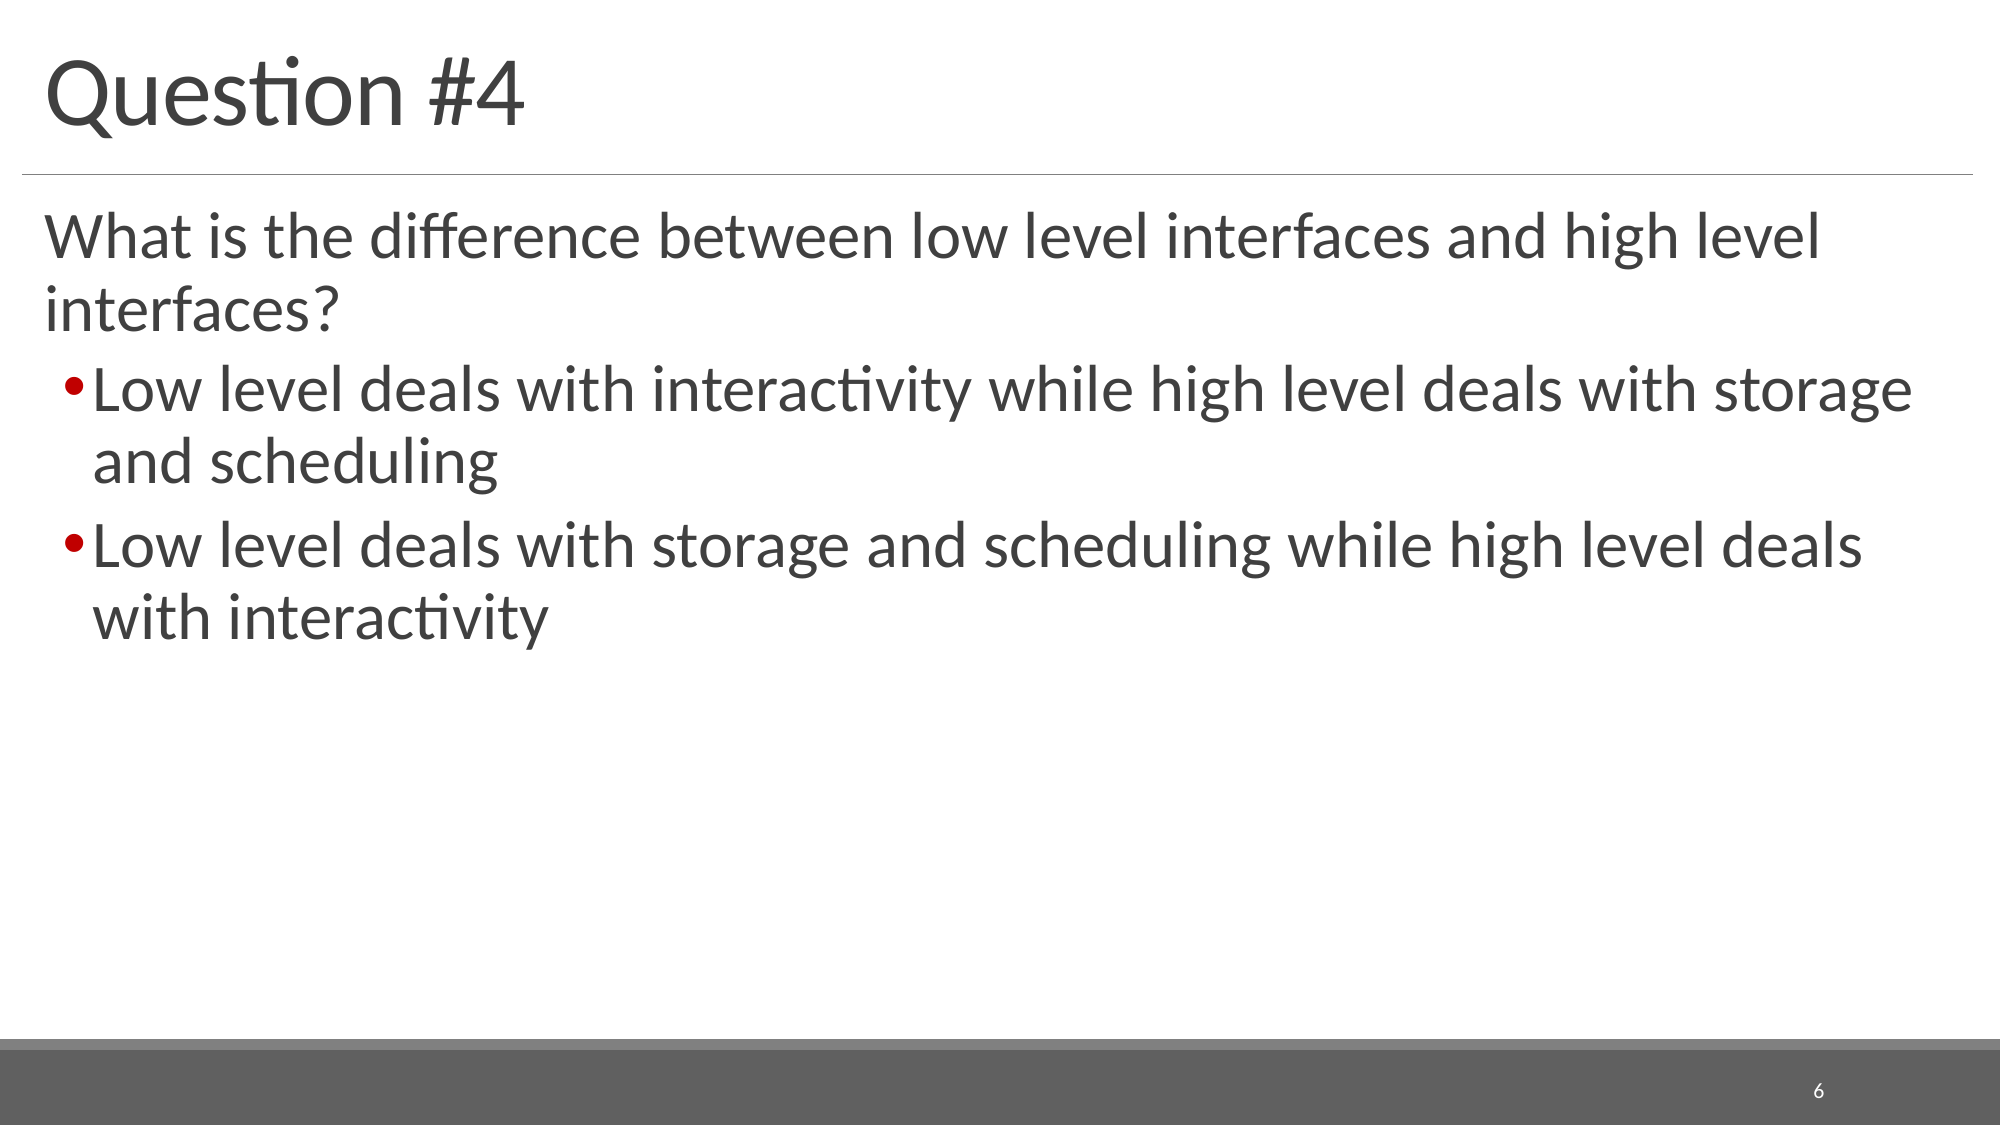

# Question #4
What is the difference between low level interfaces and high level interfaces?
Low level deals with interactivity while high level deals with storage and scheduling
Low level deals with storage and scheduling while high level deals with interactivity
6